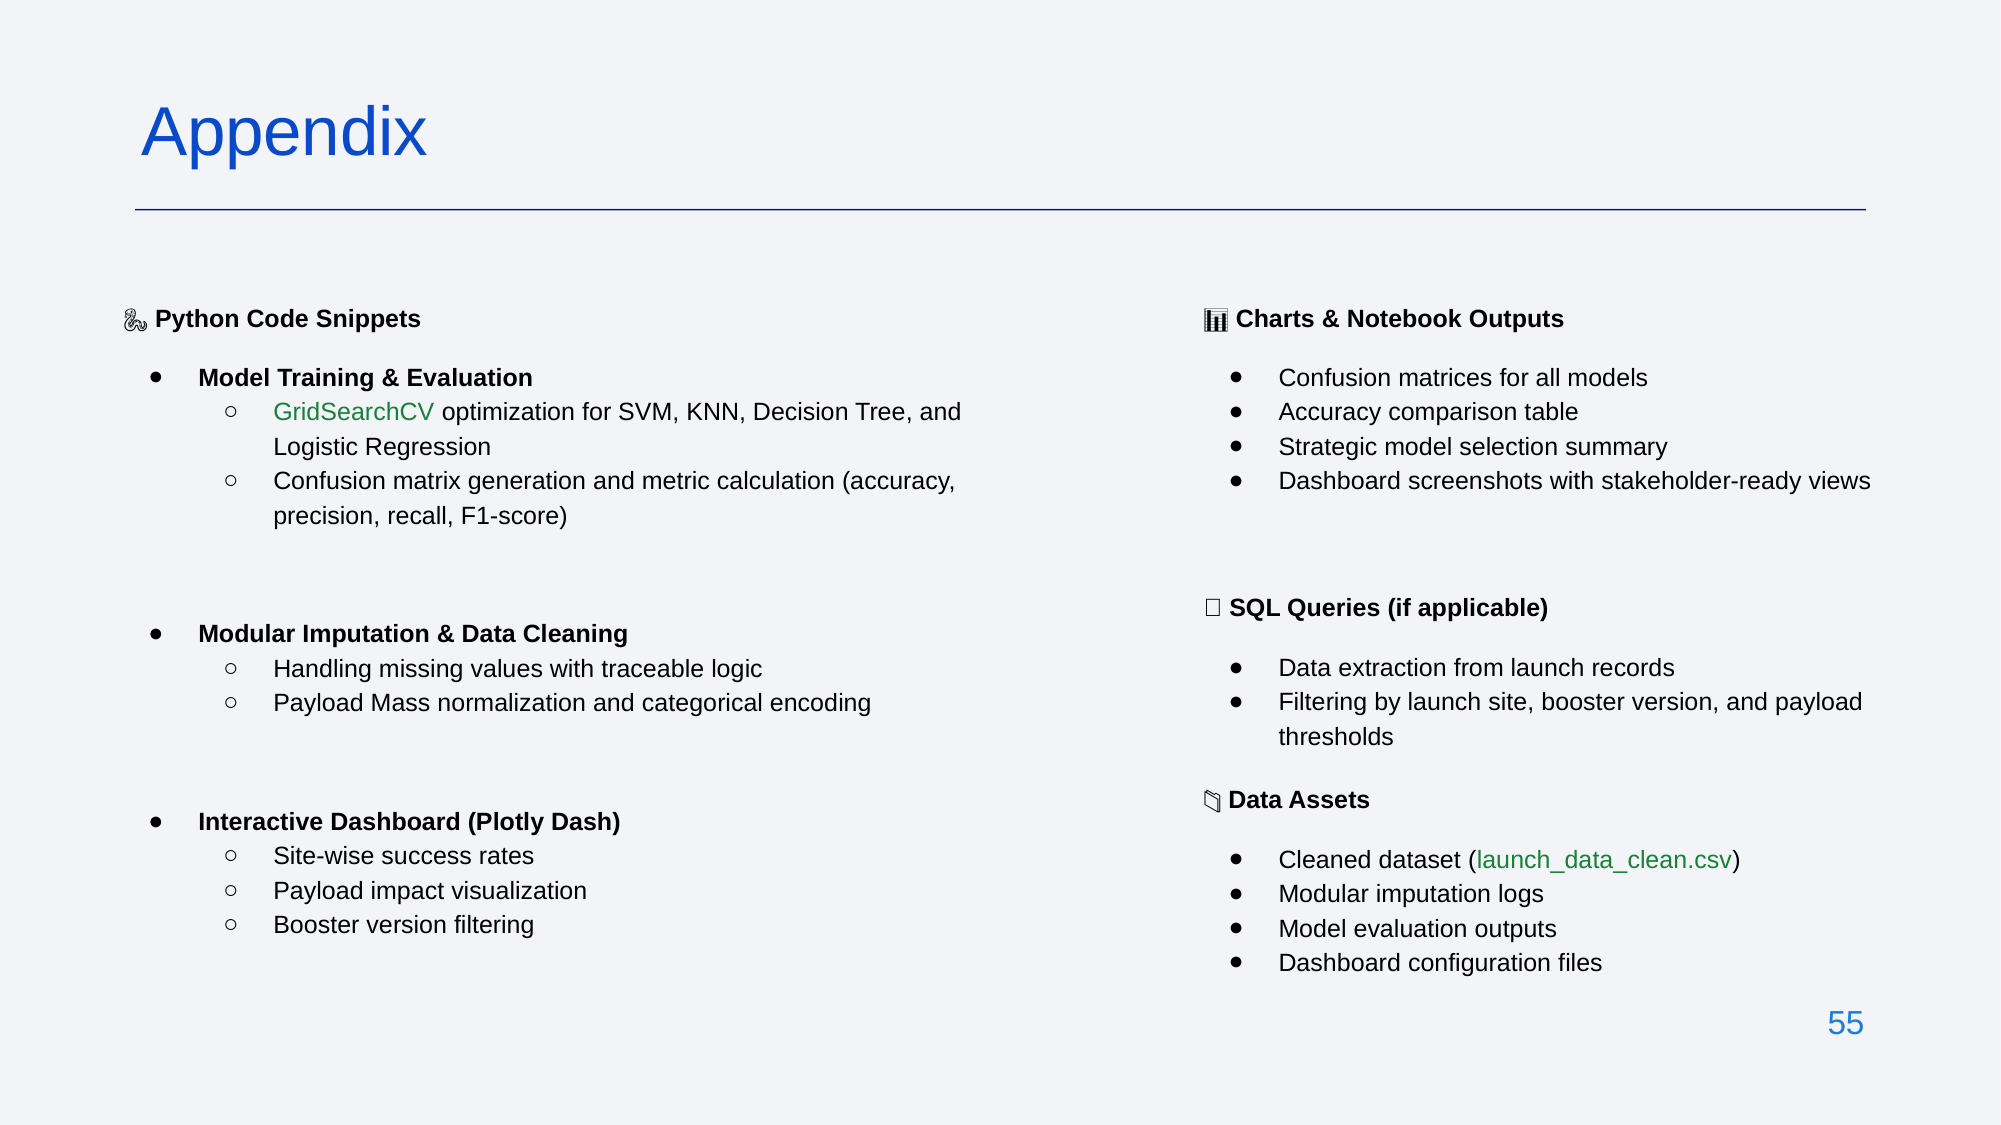

Appendix
🐍 Python Code Snippets
Model Training & Evaluation
GridSearchCV optimization for SVM, KNN, Decision Tree, and Logistic Regression
Confusion matrix generation and metric calculation (accuracy, precision, recall, F1-score)

Modular Imputation & Data Cleaning
Handling missing values with traceable logic
Payload Mass normalization and categorical encoding

Interactive Dashboard (Plotly Dash)
Site-wise success rates
Payload impact visualization
Booster version filtering

📊 Charts & Notebook Outputs
Confusion matrices for all models
Accuracy comparison table
Strategic model selection summary
Dashboard screenshots with stakeholder-ready views

🧮 SQL Queries (if applicable)
Data extraction from launch records
Filtering by launch site, booster version, and payload thresholds
📁 Data Assets
Cleaned dataset (launch_data_clean.csv)
Modular imputation logs
Model evaluation outputs
Dashboard configuration files
55